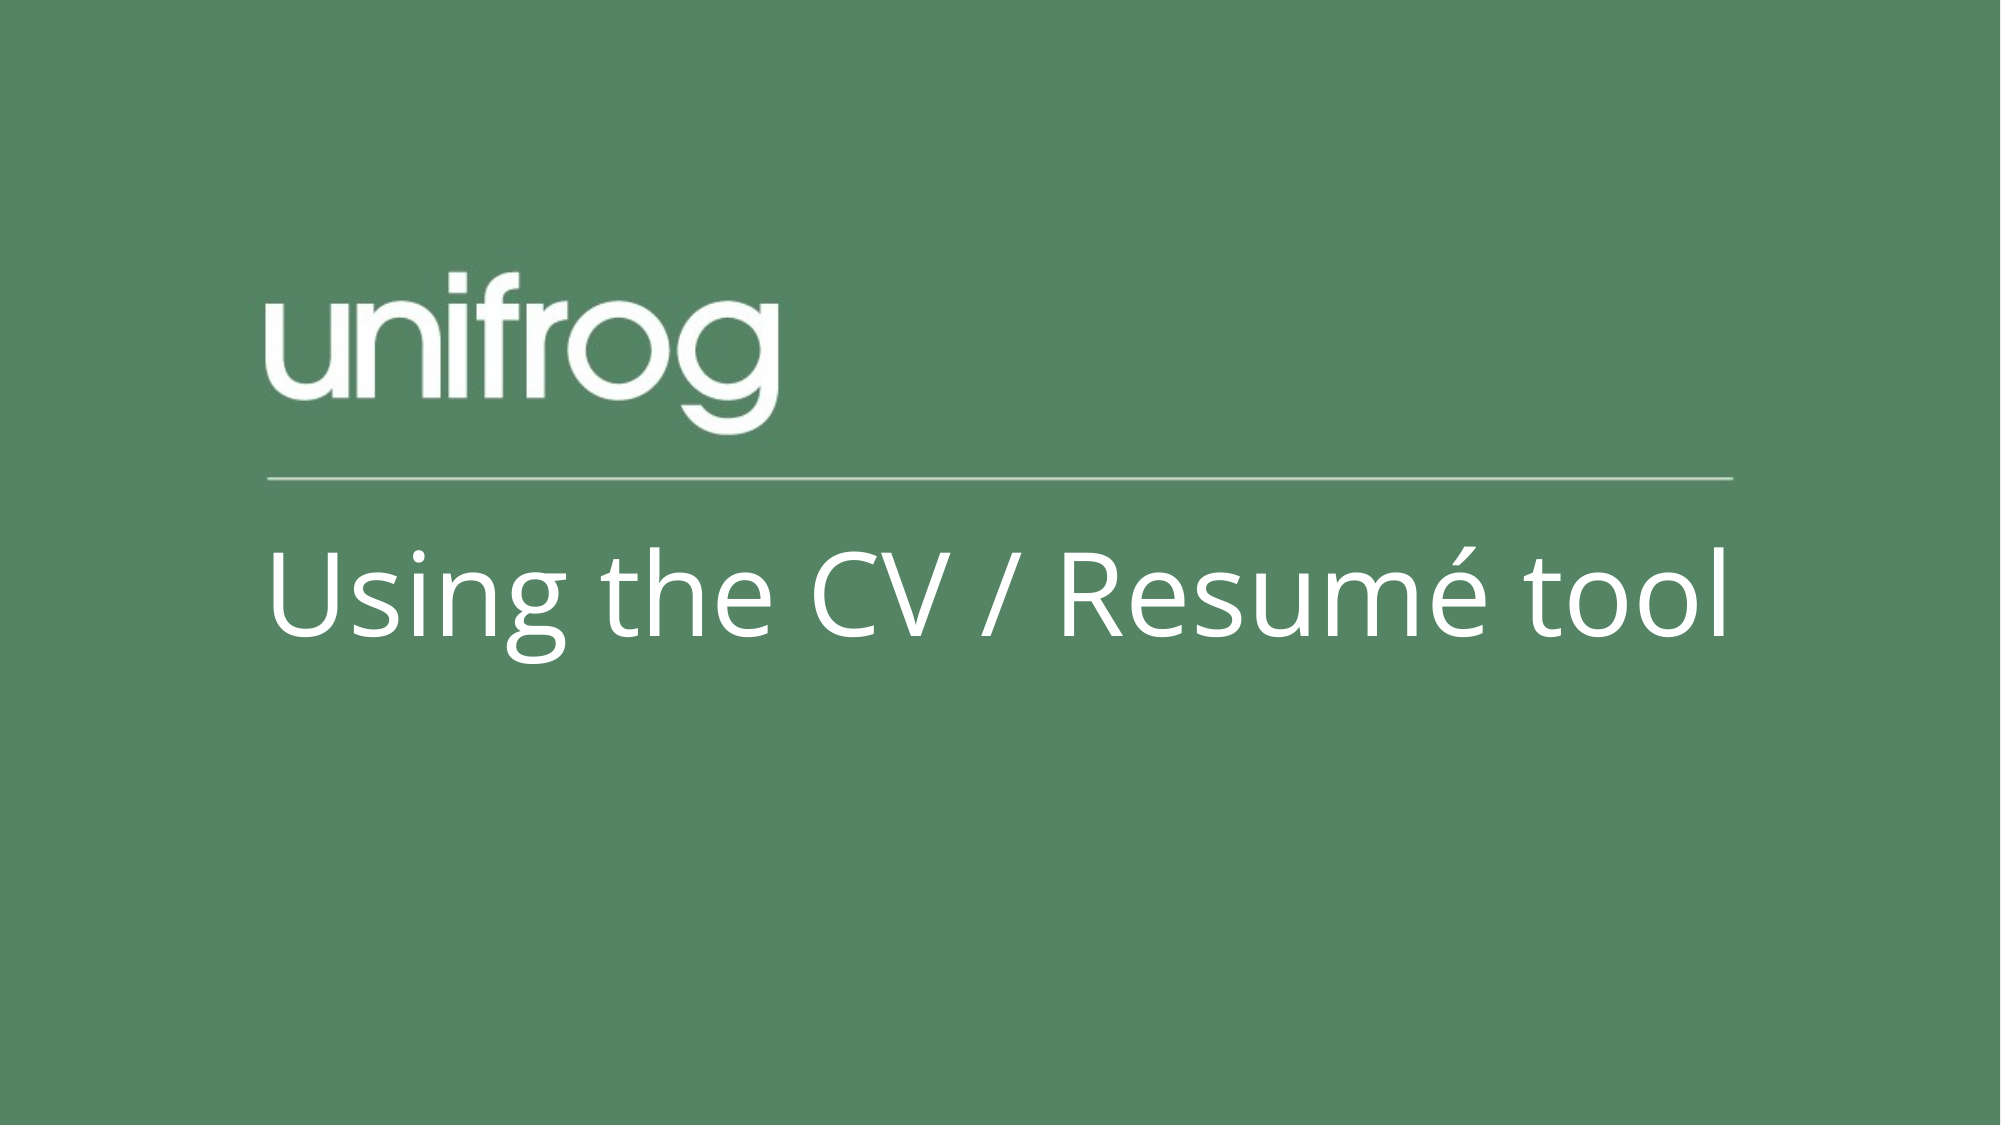

# Using the CV / Resumé tool